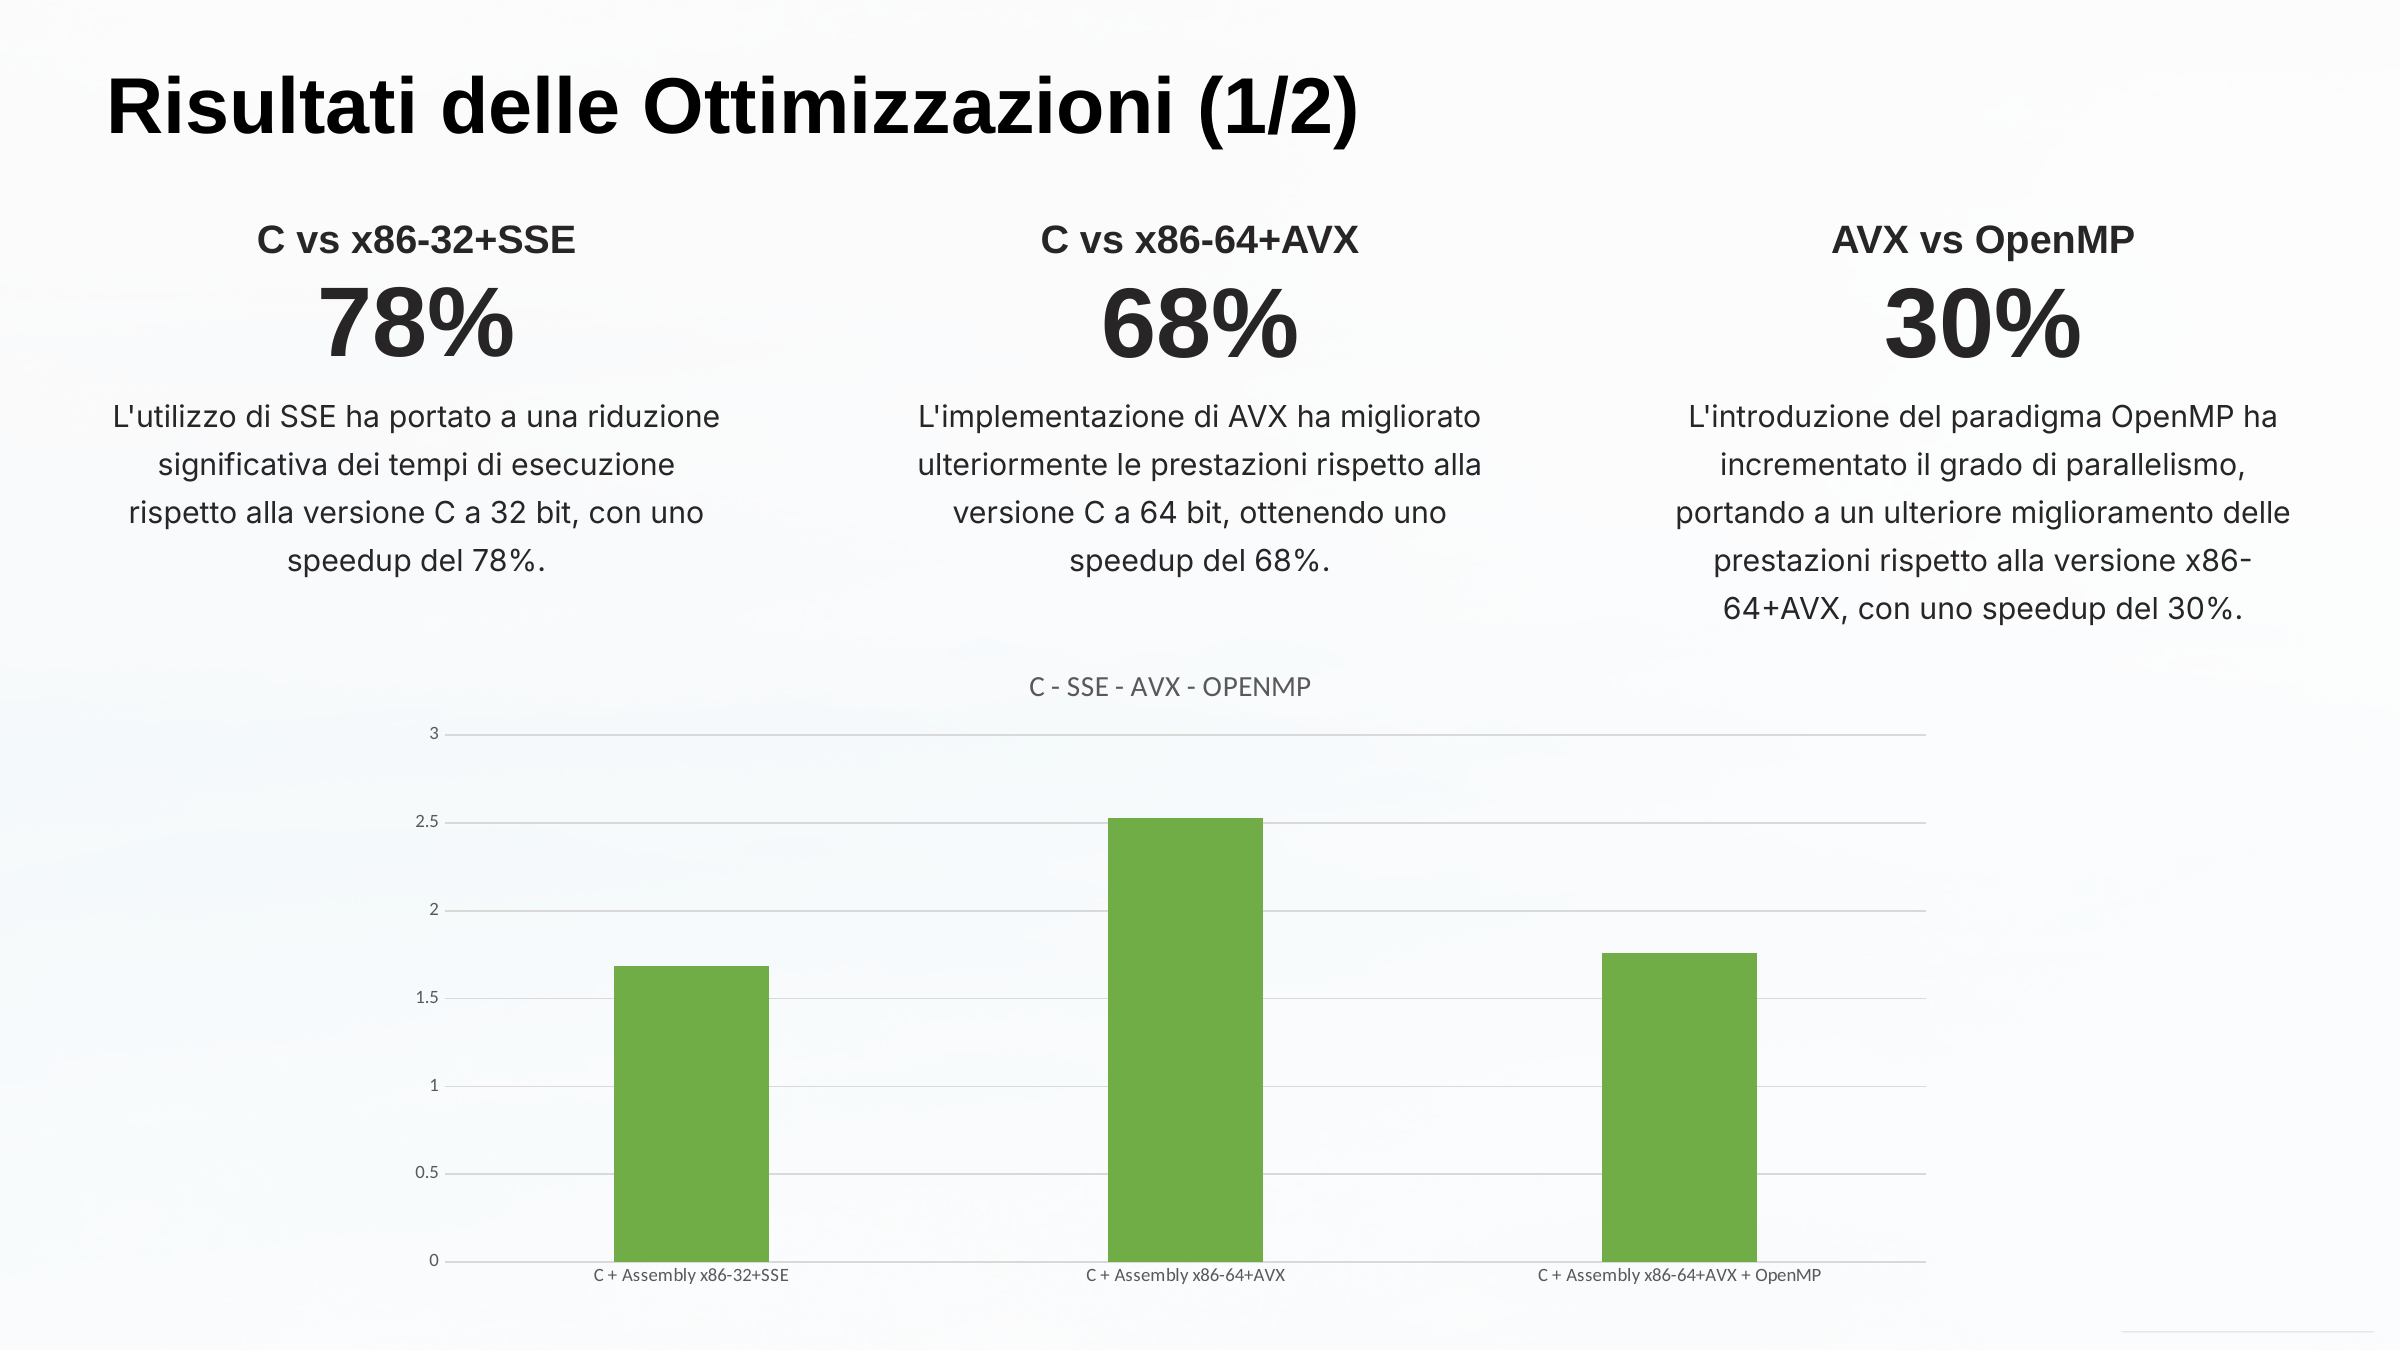

Risultati delle Ottimizzazioni (1/2)
C vs x86-32+SSE
C vs x86-64+AVX
AVX vs OpenMP
78%
30%
68%
L'utilizzo di SSE ha portato a una riduzione significativa dei tempi di esecuzione rispetto alla versione C a 32 bit, con uno speedup del 78%.
L'implementazione di AVX ha migliorato ulteriormente le prestazioni rispetto alla versione C a 64 bit, ottenendo uno speedup del 68%.
L'introduzione del paradigma OpenMP ha incrementato il grado di parallelismo, portando a un ulteriore miglioramento delle prestazioni rispetto alla versione x86-64+AVX, con uno speedup del 30%.

### Chart: C - SSE - AVX - OPENMP

| Category |  |
|---|---|
| C + Assembly x86-32+SSE | 1.684 |
| C + Assembly x86-64+AVX | 2.527 |
| C + Assembly x86-64+AVX + OpenMP | 1.758 |